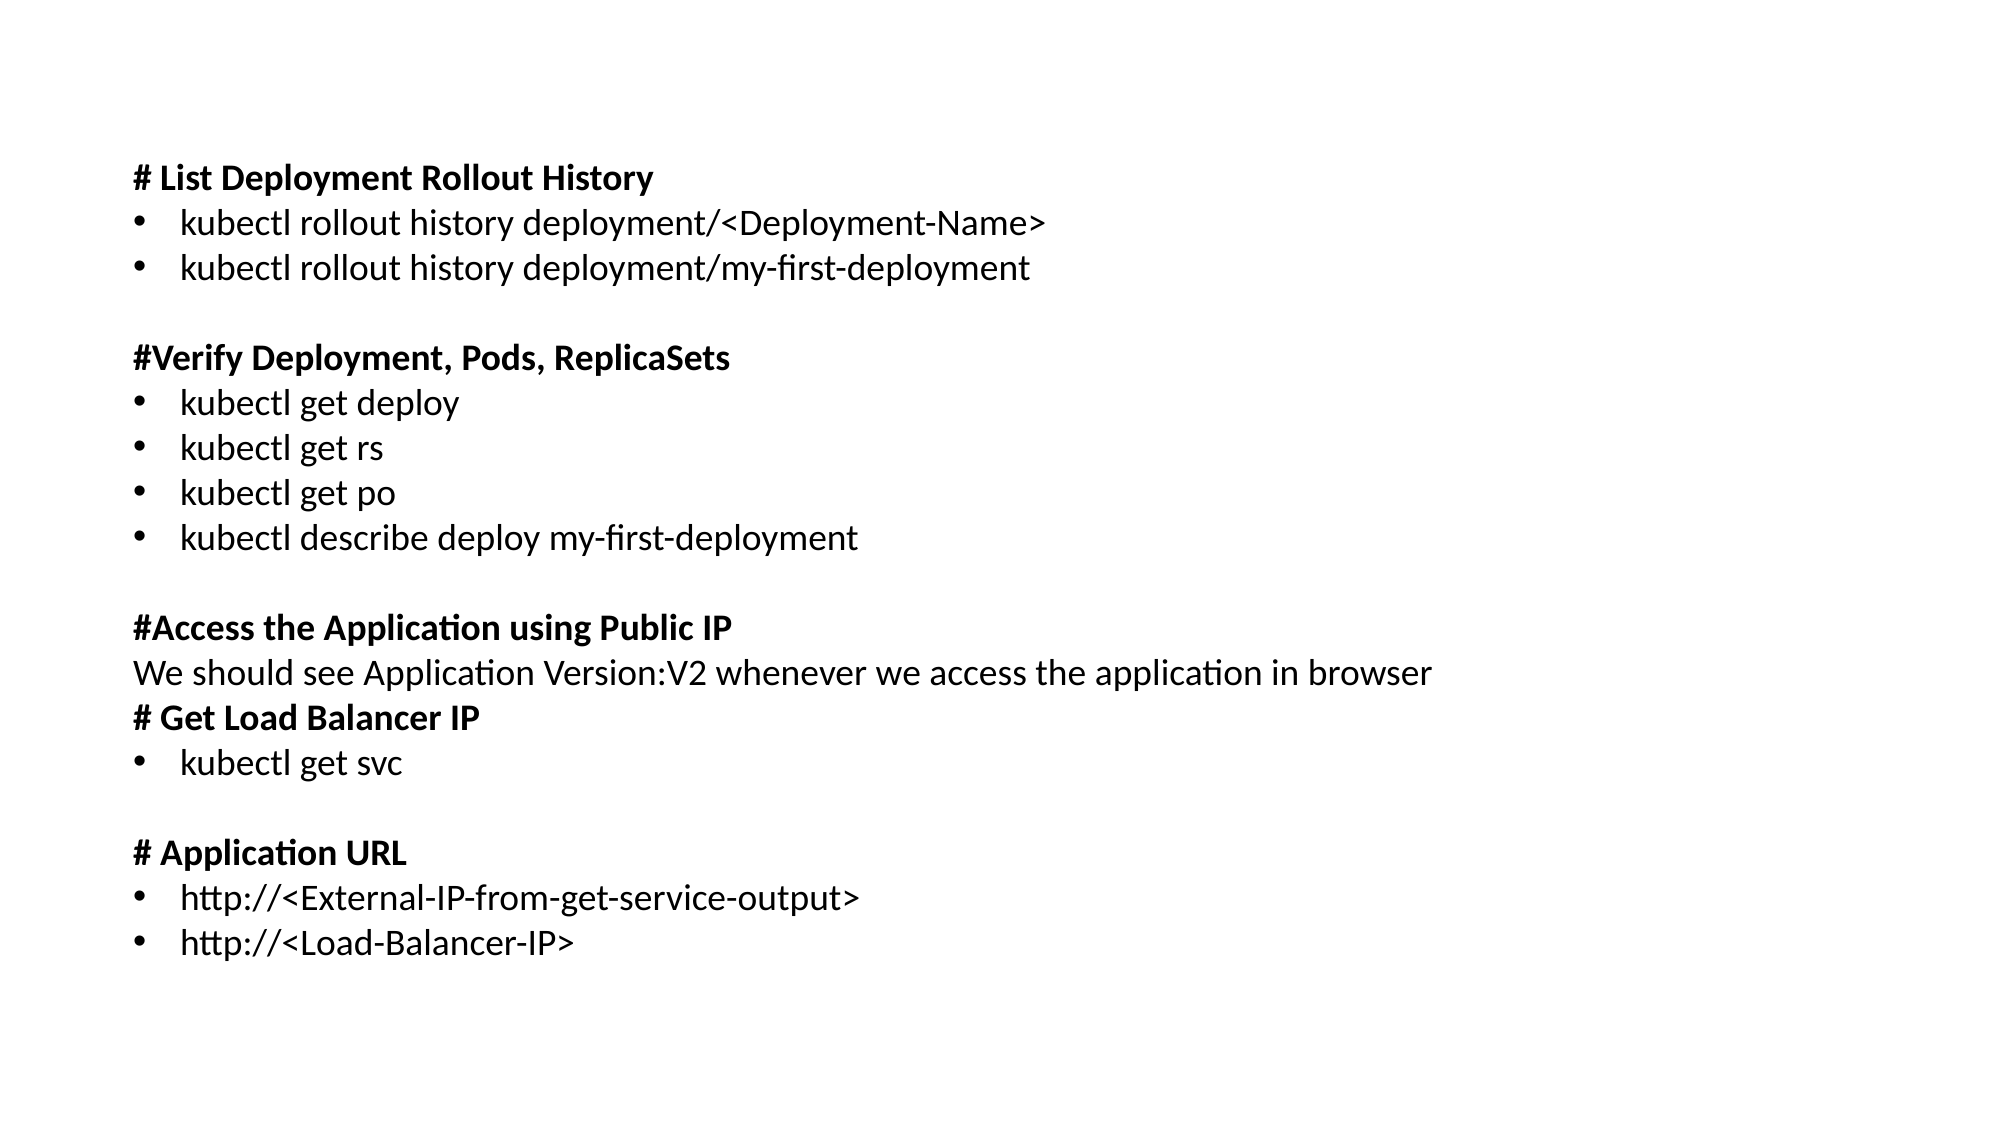

# List Deployment Rollout History
kubectl rollout history deployment/<Deployment-Name>
kubectl rollout history deployment/my-first-deployment

#Verify Deployment, Pods, ReplicaSets
kubectl get deploy
kubectl get rs
kubectl get po
kubectl describe deploy my-first-deployment

#Access the Application using Public IP
We should see Application Version:V2 whenever we access the application in browser
# Get Load Balancer IP
kubectl get svc

# Application URL
http://<External-IP-from-get-service-output>
http://<Load-Balancer-IP>